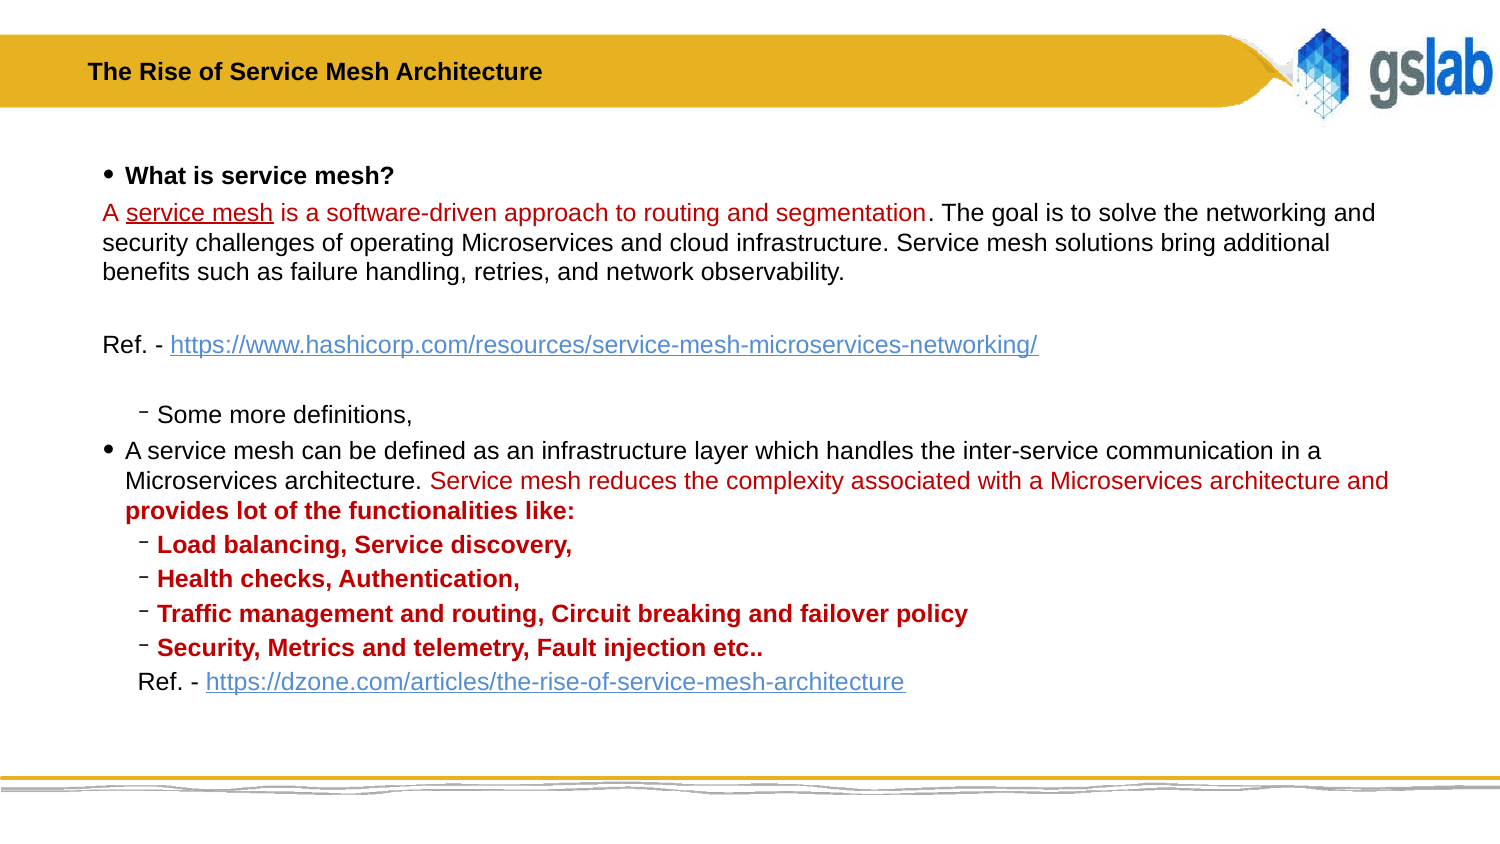

# The Rise of Service Mesh Architecture
What is service mesh?
A service mesh is a software-driven approach to routing and segmentation. The goal is to solve the networking and security challenges of operating Microservices and cloud infrastructure. Service mesh solutions bring additional benefits such as failure handling, retries, and network observability.

Ref. - https://www.hashicorp.com/resources/service-mesh-microservices-networking/

 Some more definitions,
A service mesh can be defined as an infrastructure layer which handles the inter-service communication in a Microservices architecture. Service mesh reduces the complexity associated with a Microservices architecture and provides lot of the functionalities like:
 Load balancing, Service discovery,
 Health checks, Authentication,
 Traffic management and routing, Circuit breaking and failover policy
 Security, Metrics and telemetry, Fault injection etc..
Ref. - https://dzone.com/articles/the-rise-of-service-mesh-architecture